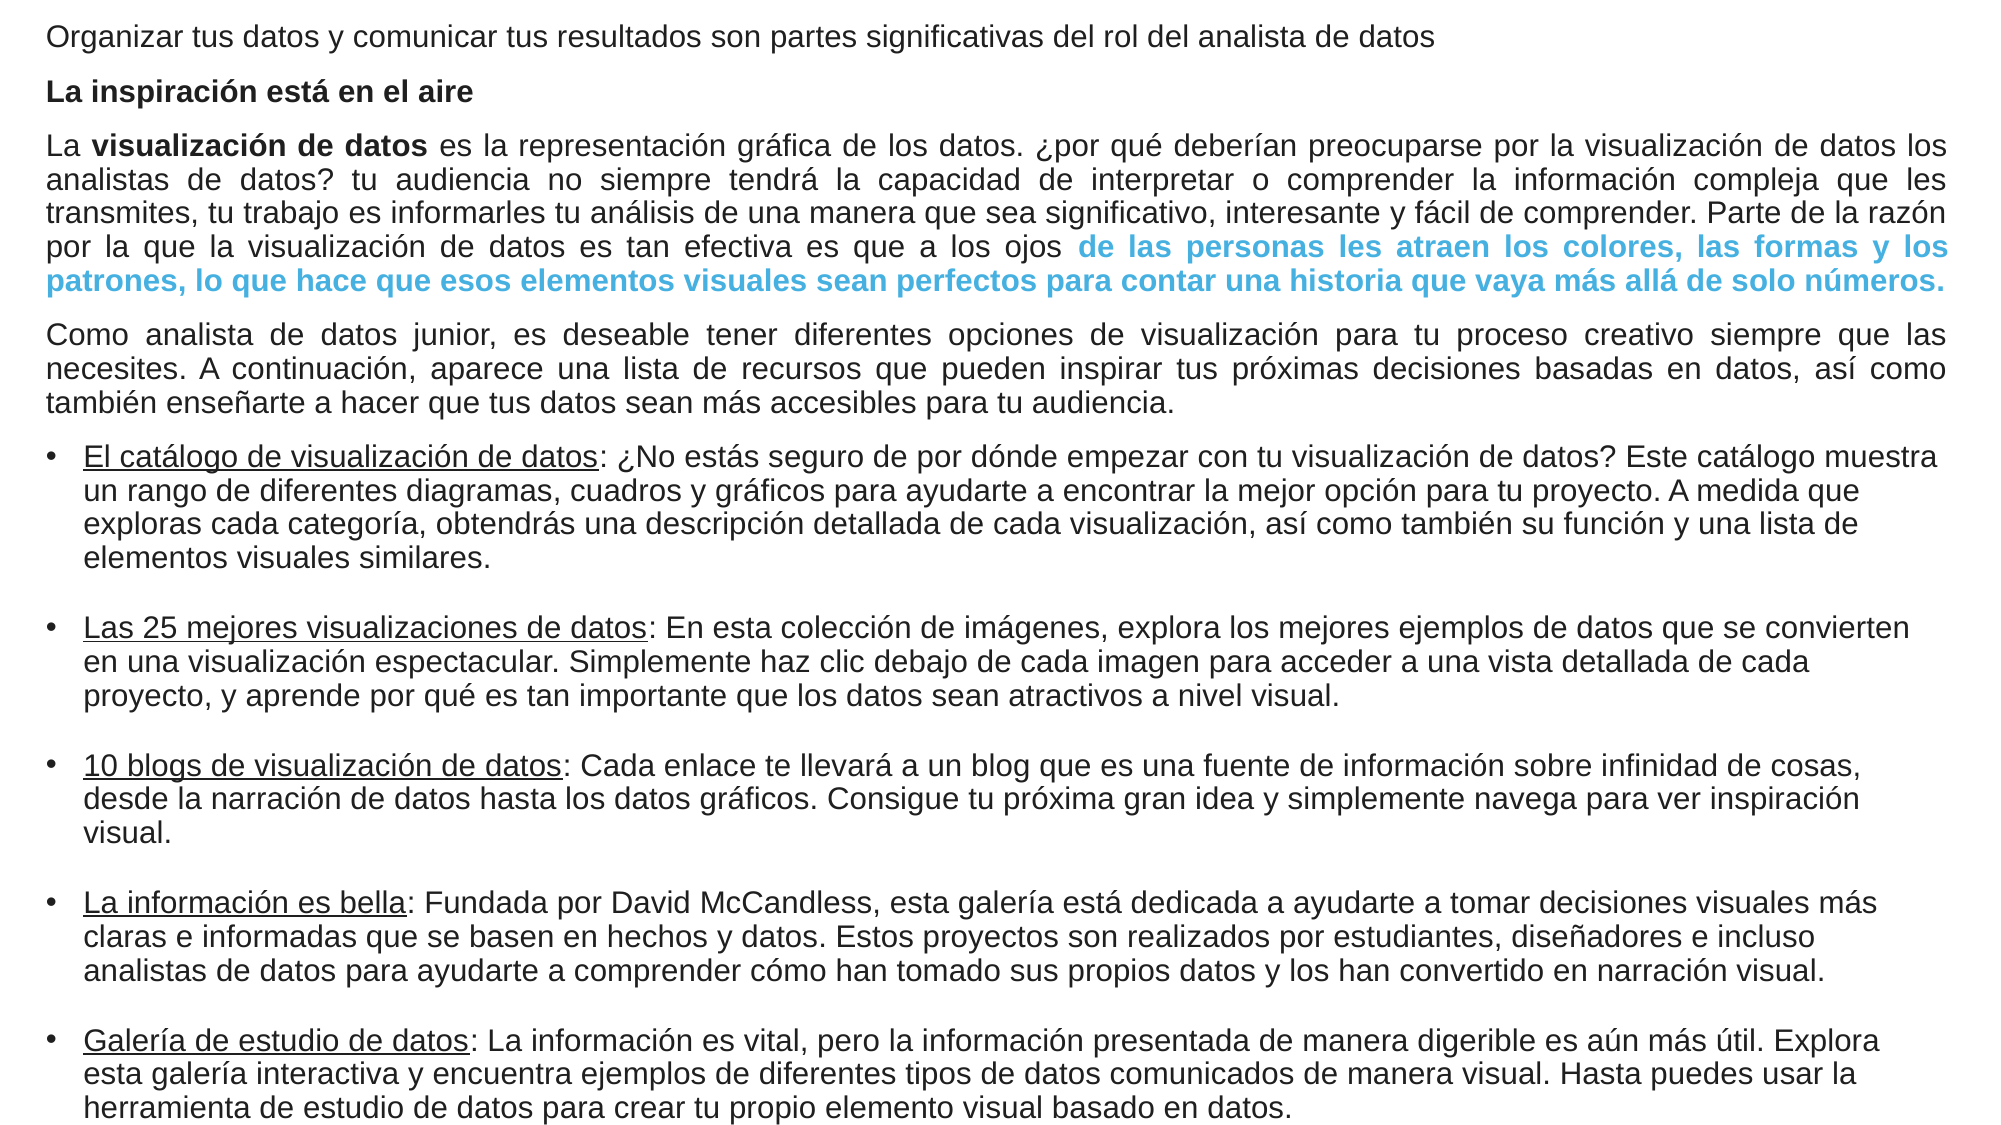

Organizar tus datos y comunicar tus resultados son partes significativas del rol del analista de datos
La inspiración está en el aire
La visualización de datos es la representación gráfica de los datos. ¿por qué deberían preocuparse por la visualización de datos los analistas de datos? tu audiencia no siempre tendrá la capacidad de interpretar o comprender la información compleja que les transmites, tu trabajo es informarles tu análisis de una manera que sea significativo, interesante y fácil de comprender. Parte de la razón por la que la visualización de datos es tan efectiva es que a los ojos de las personas les atraen los colores, las formas y los patrones, lo que hace que esos elementos visuales sean perfectos para contar una historia que vaya más allá de solo números.
Como analista de datos junior, es deseable tener diferentes opciones de visualización para tu proceso creativo siempre que las necesites. A continuación, aparece una lista de recursos que pueden inspirar tus próximas decisiones basadas en datos, así como también enseñarte a hacer que tus datos sean más accesibles para tu audiencia.
El catálogo de visualización de datos: ¿No estás seguro de por dónde empezar con tu visualización de datos? Este catálogo muestra un rango de diferentes diagramas, cuadros y gráficos para ayudarte a encontrar la mejor opción para tu proyecto. A medida que exploras cada categoría, obtendrás una descripción detallada de cada visualización, así como también su función y una lista de elementos visuales similares.
Las 25 mejores visualizaciones de datos: En esta colección de imágenes, explora los mejores ejemplos de datos que se convierten en una visualización espectacular. Simplemente haz clic debajo de cada imagen para acceder a una vista detallada de cada proyecto, y aprende por qué es tan importante que los datos sean atractivos a nivel visual.
10 blogs de visualización de datos: Cada enlace te llevará a un blog que es una fuente de información sobre infinidad de cosas, desde la narración de datos hasta los datos gráficos. Consigue tu próxima gran idea y simplemente navega para ver inspiración visual.
La información es bella: Fundada por David McCandless, esta galería está dedicada a ayudarte a tomar decisiones visuales más claras e informadas que se basen en hechos y datos. Estos proyectos son realizados por estudiantes, diseñadores e incluso analistas de datos para ayudarte a comprender cómo han tomado sus propios datos y los han convertido en narración visual.
Galería de estudio de datos: La información es vital, pero la información presentada de manera digerible es aún más útil. Explora esta galería interactiva y encuentra ejemplos de diferentes tipos de datos comunicados de manera visual. Hasta puedes usar la herramienta de estudio de datos para crear tu propio elemento visual basado en datos.